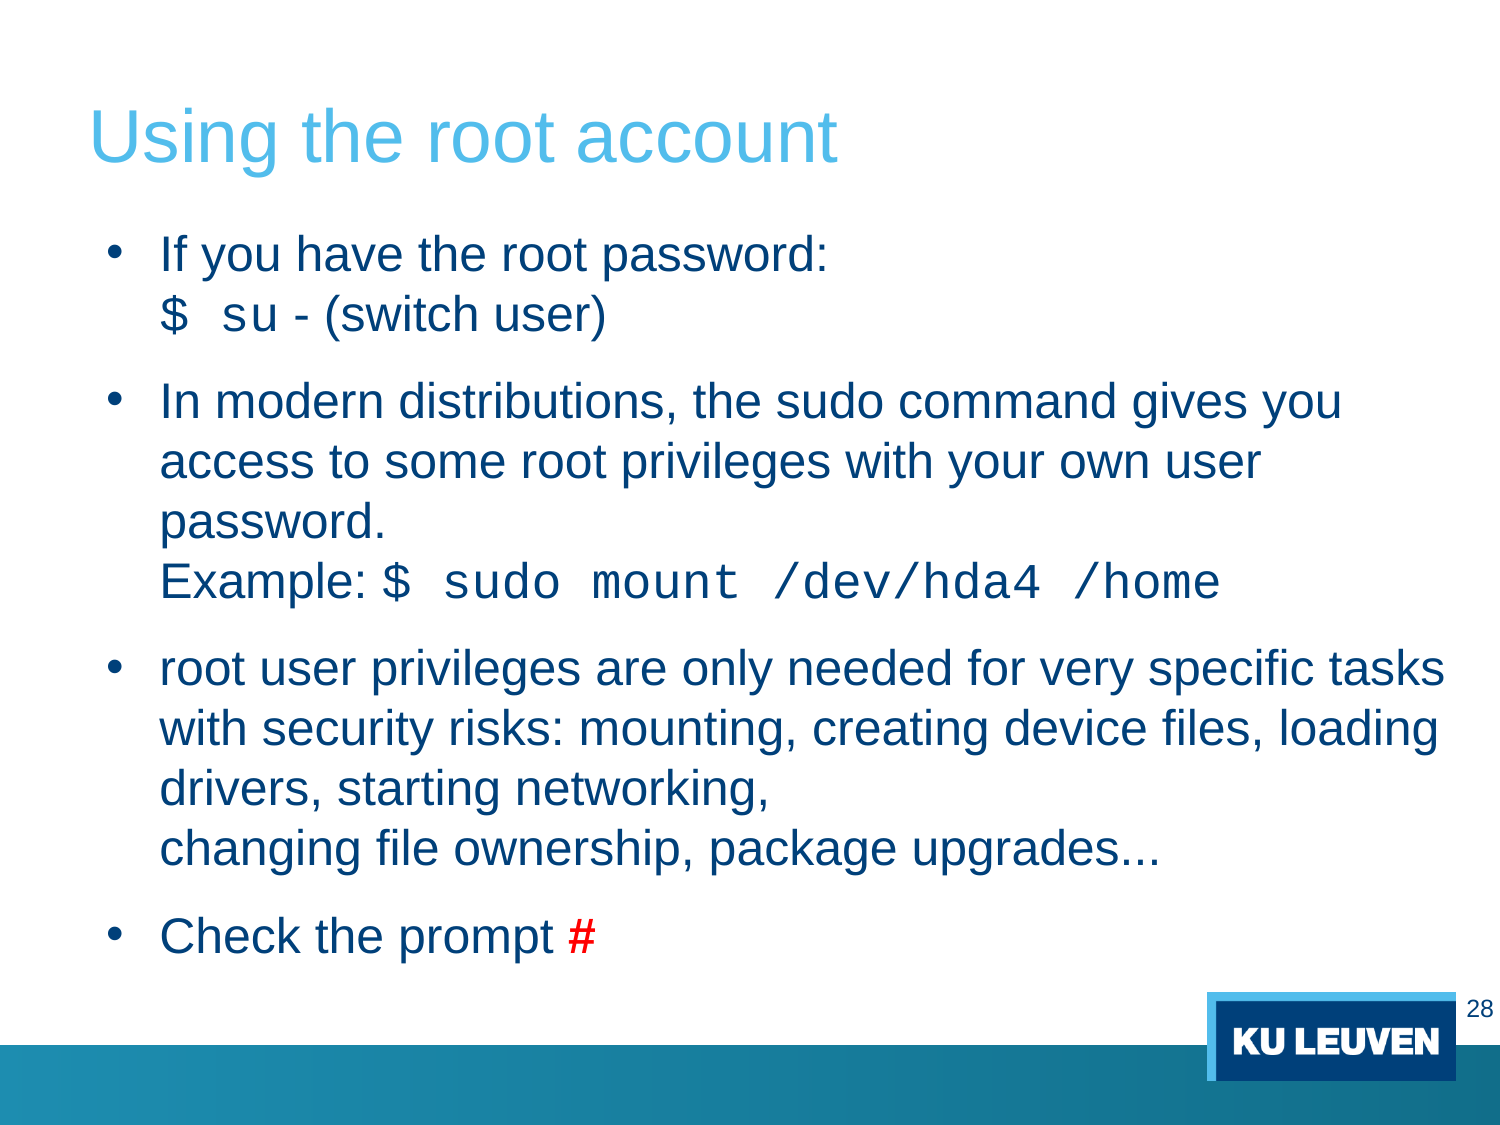

# Using the root account
If you have the root password:
$ su - (switch user)
In modern distributions, the sudo command gives you access to some root privileges with your own user password.
Example: $ sudo mount /dev/hda4 /home
root user privileges are only needed for very specific tasks with security risks: mounting, creating device files, loading drivers, starting networking,
changing file ownership, package upgrades...
Check the prompt #

28